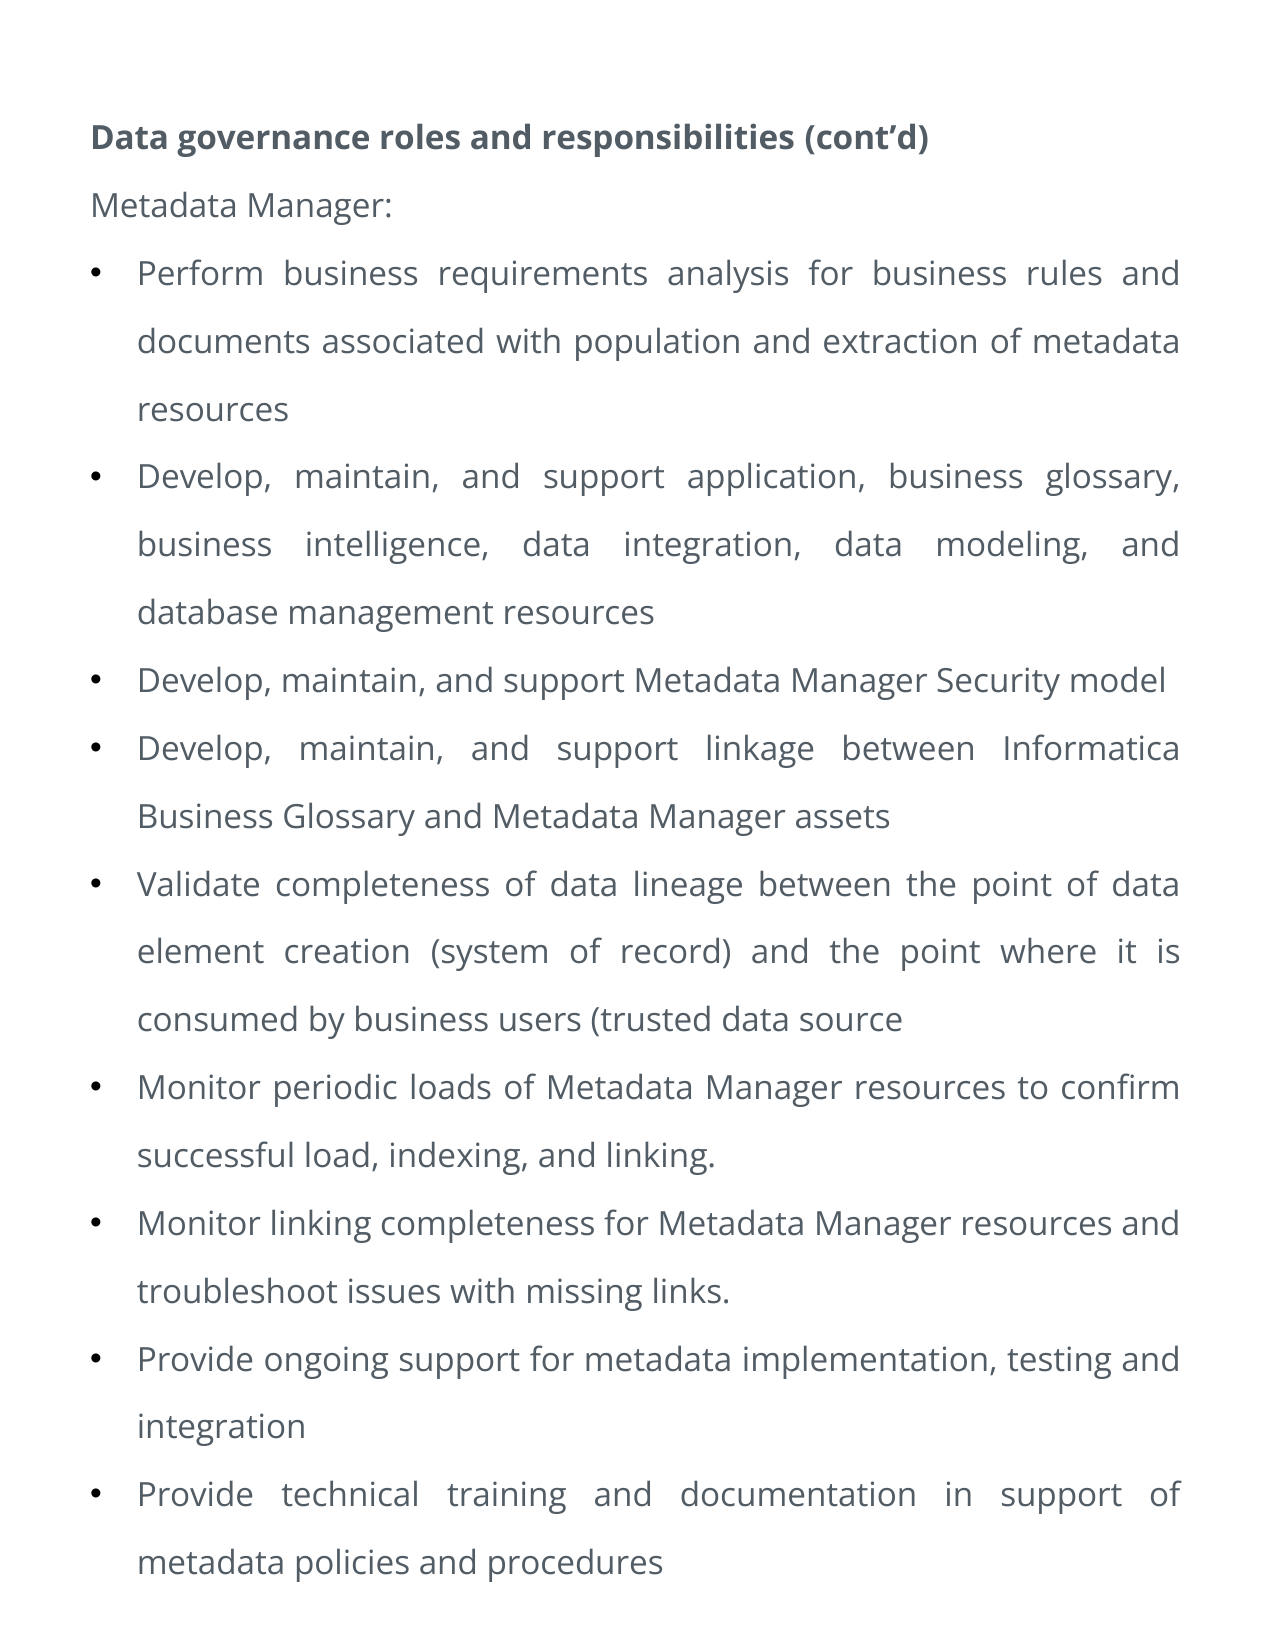

Data governance roles and responsibilities (cont’d)
Metadata Manager:
Perform business requirements analysis for business rules and documents associated with population and extraction of metadata resources
Develop, maintain, and support application, business glossary, business intelligence, data integration, data modeling, and database management resources
Develop, maintain, and support Metadata Manager Security model
Develop, maintain, and support linkage between Informatica Business Glossary and Metadata Manager assets
Validate completeness of data lineage between the point of data element creation (system of record) and the point where it is consumed by business users (trusted data source
Monitor periodic loads of Metadata Manager resources to confirm successful load, indexing, and linking.
Monitor linking completeness for Metadata Manager resources and troubleshoot issues with missing links.
Provide ongoing support for metadata implementation, testing and integration
Provide technical training and documentation in support of metadata policies and procedures

They are responsible for data profiling, data quality Remediation and data quality monitoring.
They play a critical role in MDM implementation. They define match rules for golden record creation. They review the match results from the automated match process to make sure the result is accurate. They can approve or reject the golden records created by the automated matching algorithms. They can also override match results by manually updating the golden records created by the automated matching algorithms. Data stewards review the rejected records and either identify additional match rules or manually create golden records for these rejections. Finally, they also manually create golden records.
Jake and Jessica have the skills required to fulfill the responsibilities of the data stewards. Other roles include: master data manager, data quality manager, and data governance manager. These are key roles for a successful data governance implementation. Sneaker Park will need to hire new employees to take up additional roles apart from the data steward.